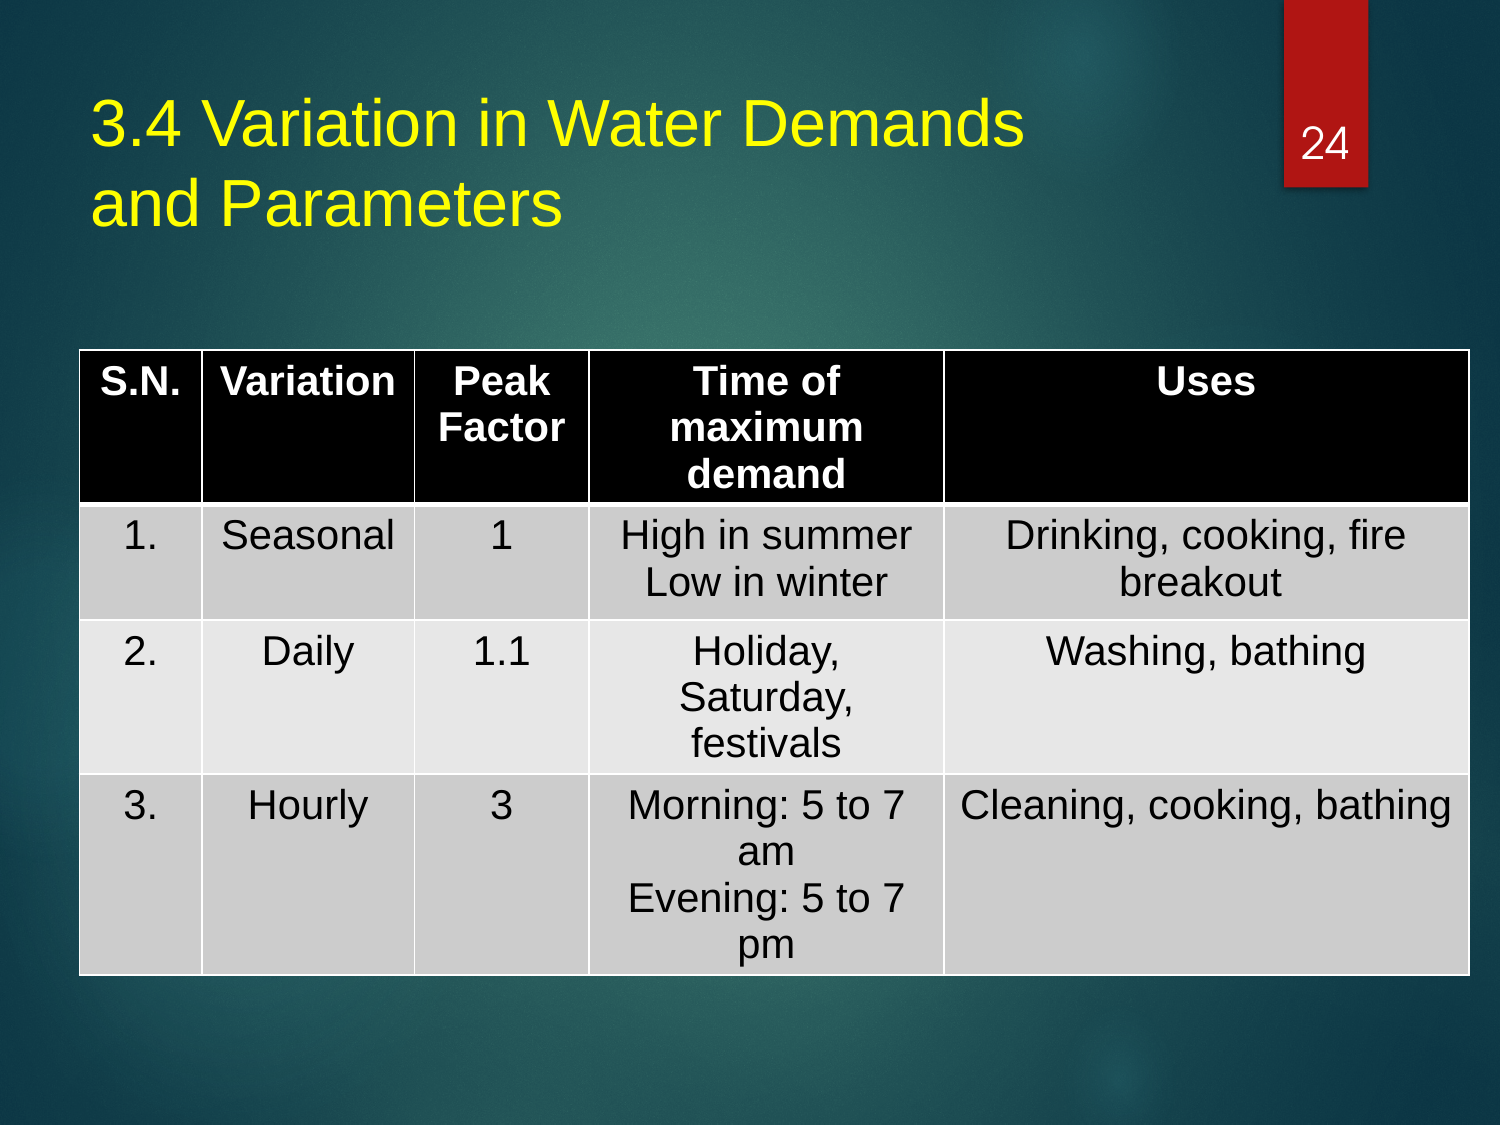

24
# 3.4 Variation in Water Demands and Parameters
| S.N. | Variation | Peak Factor | Time of maximum demand | Uses |
| --- | --- | --- | --- | --- |
| 1. | Seasonal | 1 | High in summer Low in winter | Drinking, cooking, fire breakout |
| 2. | Daily | 1.1 | Holiday, Saturday, festivals | Washing, bathing |
| 3. | Hourly | 3 | Morning: 5 to 7 am Evening: 5 to 7 pm | Cleaning, cooking, bathing |